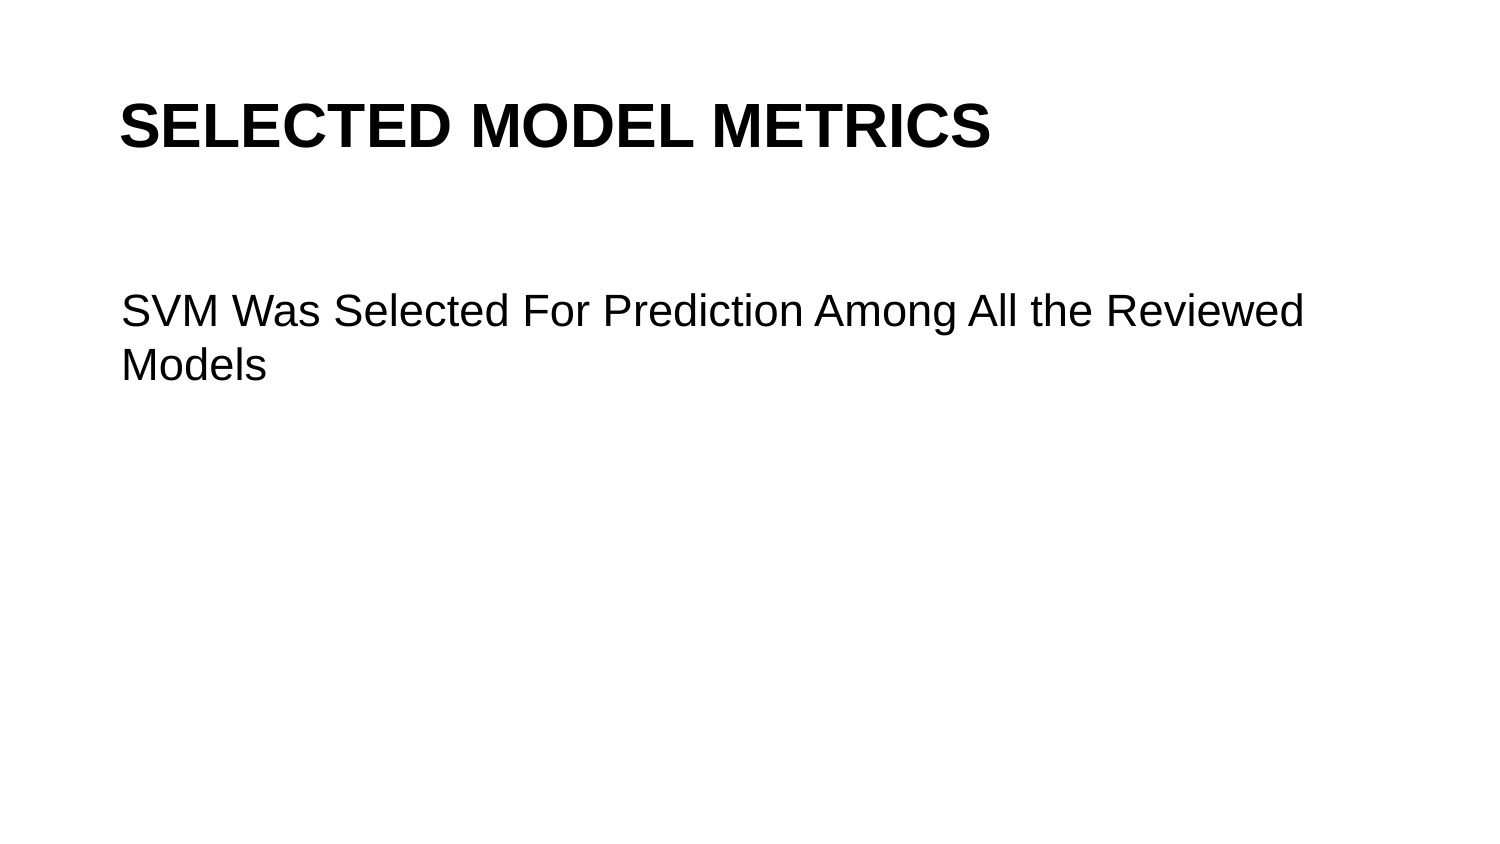

SELECTED MODEL METRICS
SVM Was Selected For Prediction Among All the Reviewed Models